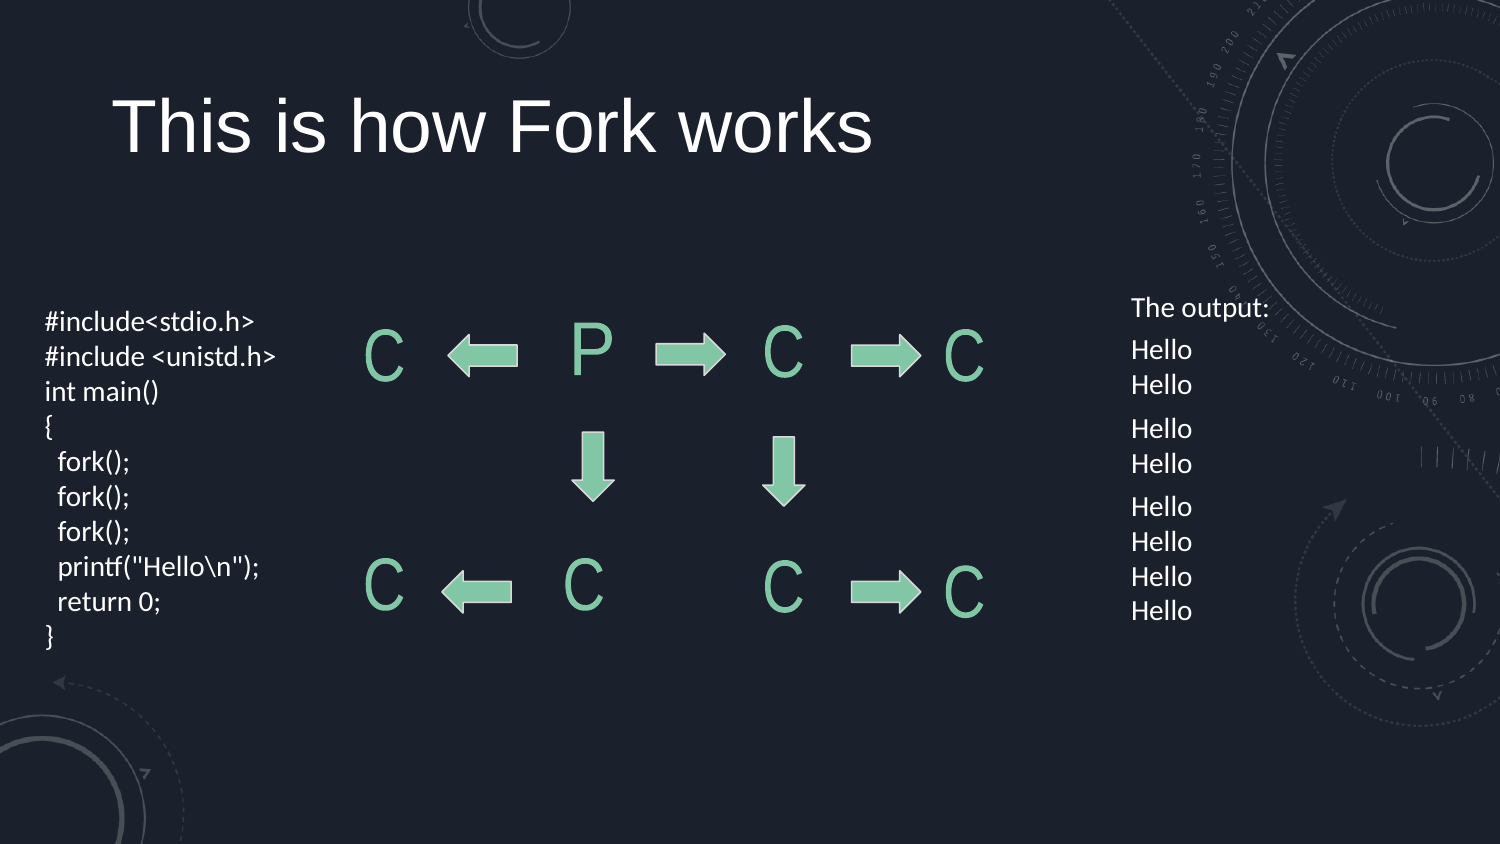

This is how Fork works

The output:
#include<stdio.h>
#include <unistd.h>
int main()
{
  fork();
  fork();
  fork();
  printf("Hello\n");
  return 0;
}
Hello
Hello

P
C
C
C

Hello
Hello

Hello
Hello
Hello
Hello

C
C
C
C